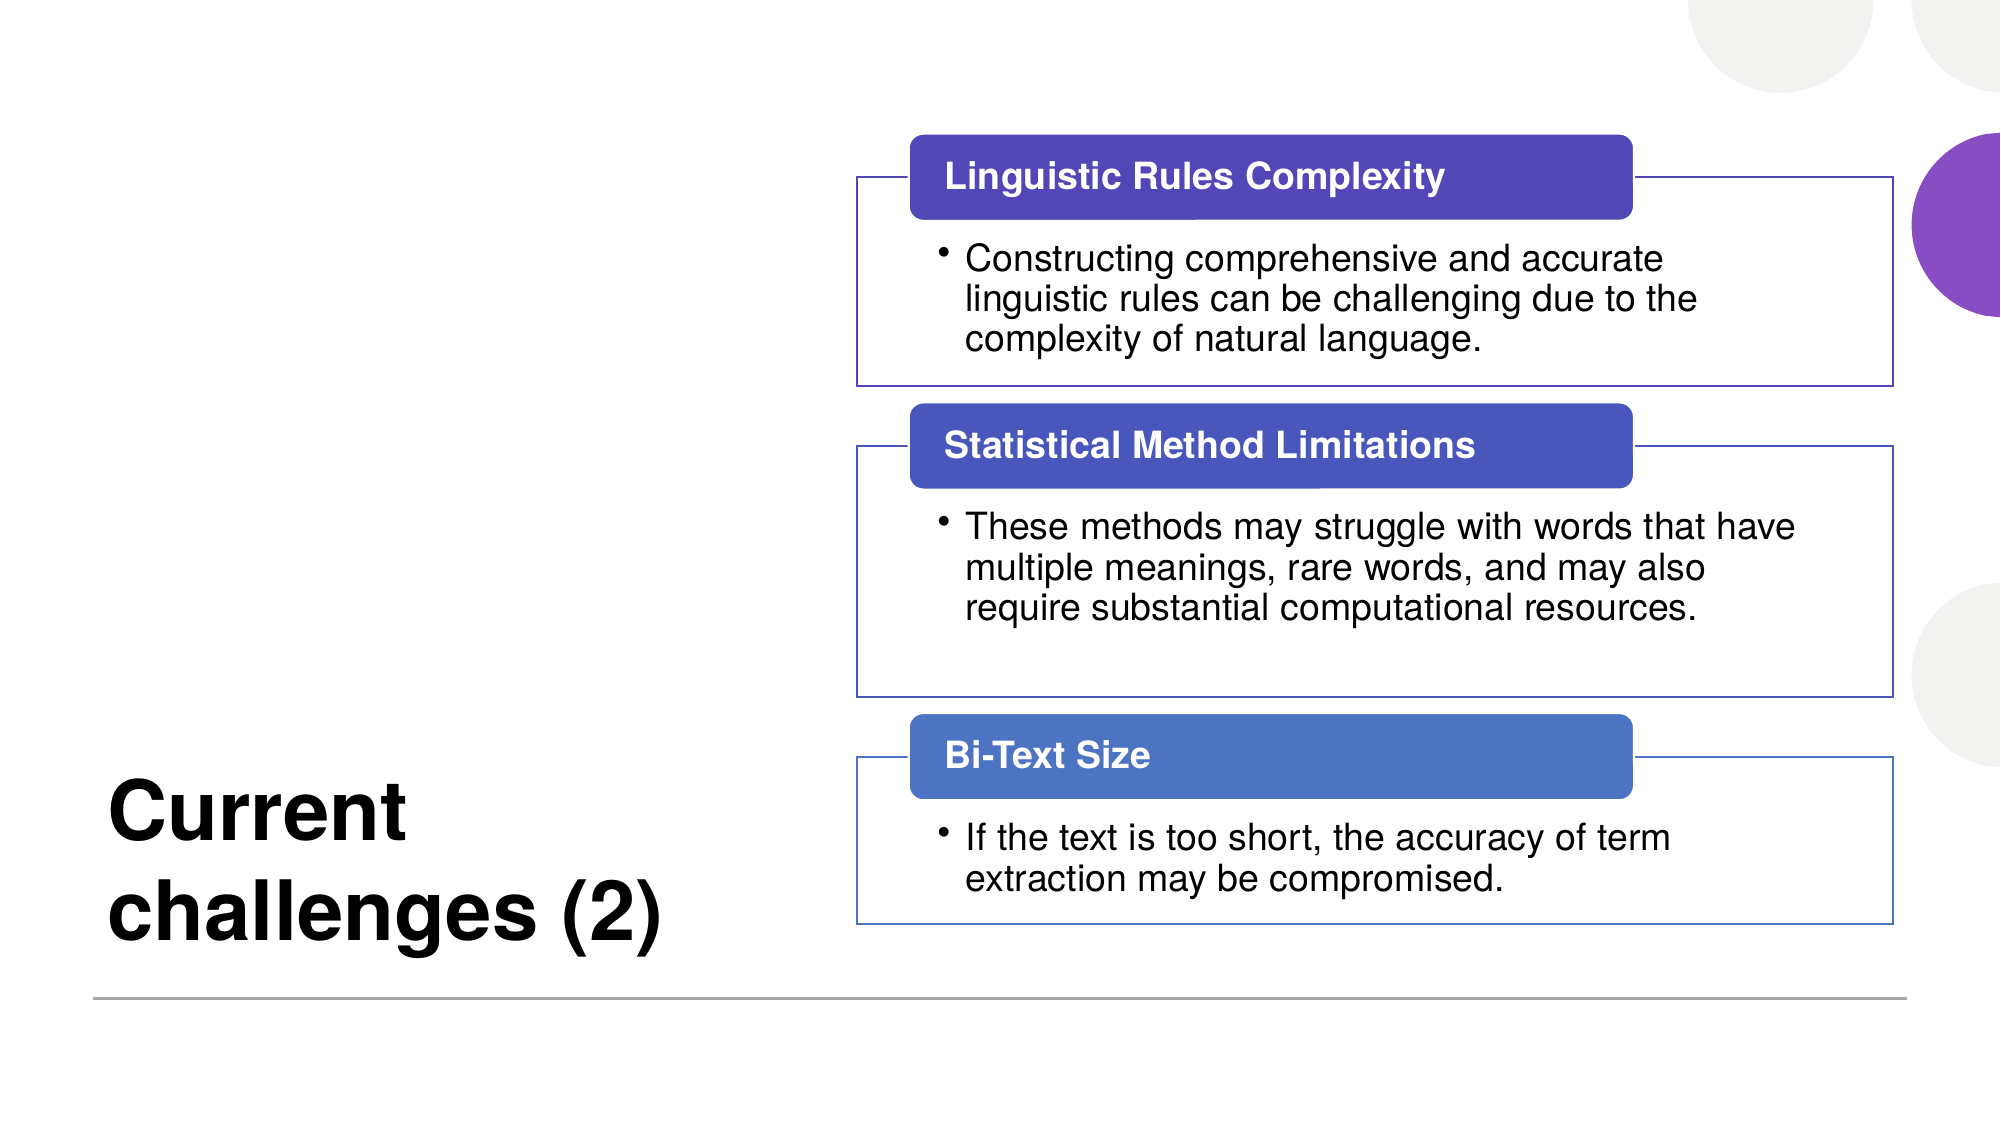

Constructing comprehensive and accurate linguistic rules can be challenging due to the complexity of natural language.
Linguistic Rules Complexity
These methods may struggle with words that have multiple meanings, rare words, and may also require substantial computational resources.
Statistical Method Limitations
If the text is too short, the accuracy of term extraction may be compromised.
Bi-Text Size
# Current challenges (2)
Artificial Intelligence and Financial Translation (Sai-cheong Siu, September 2023)